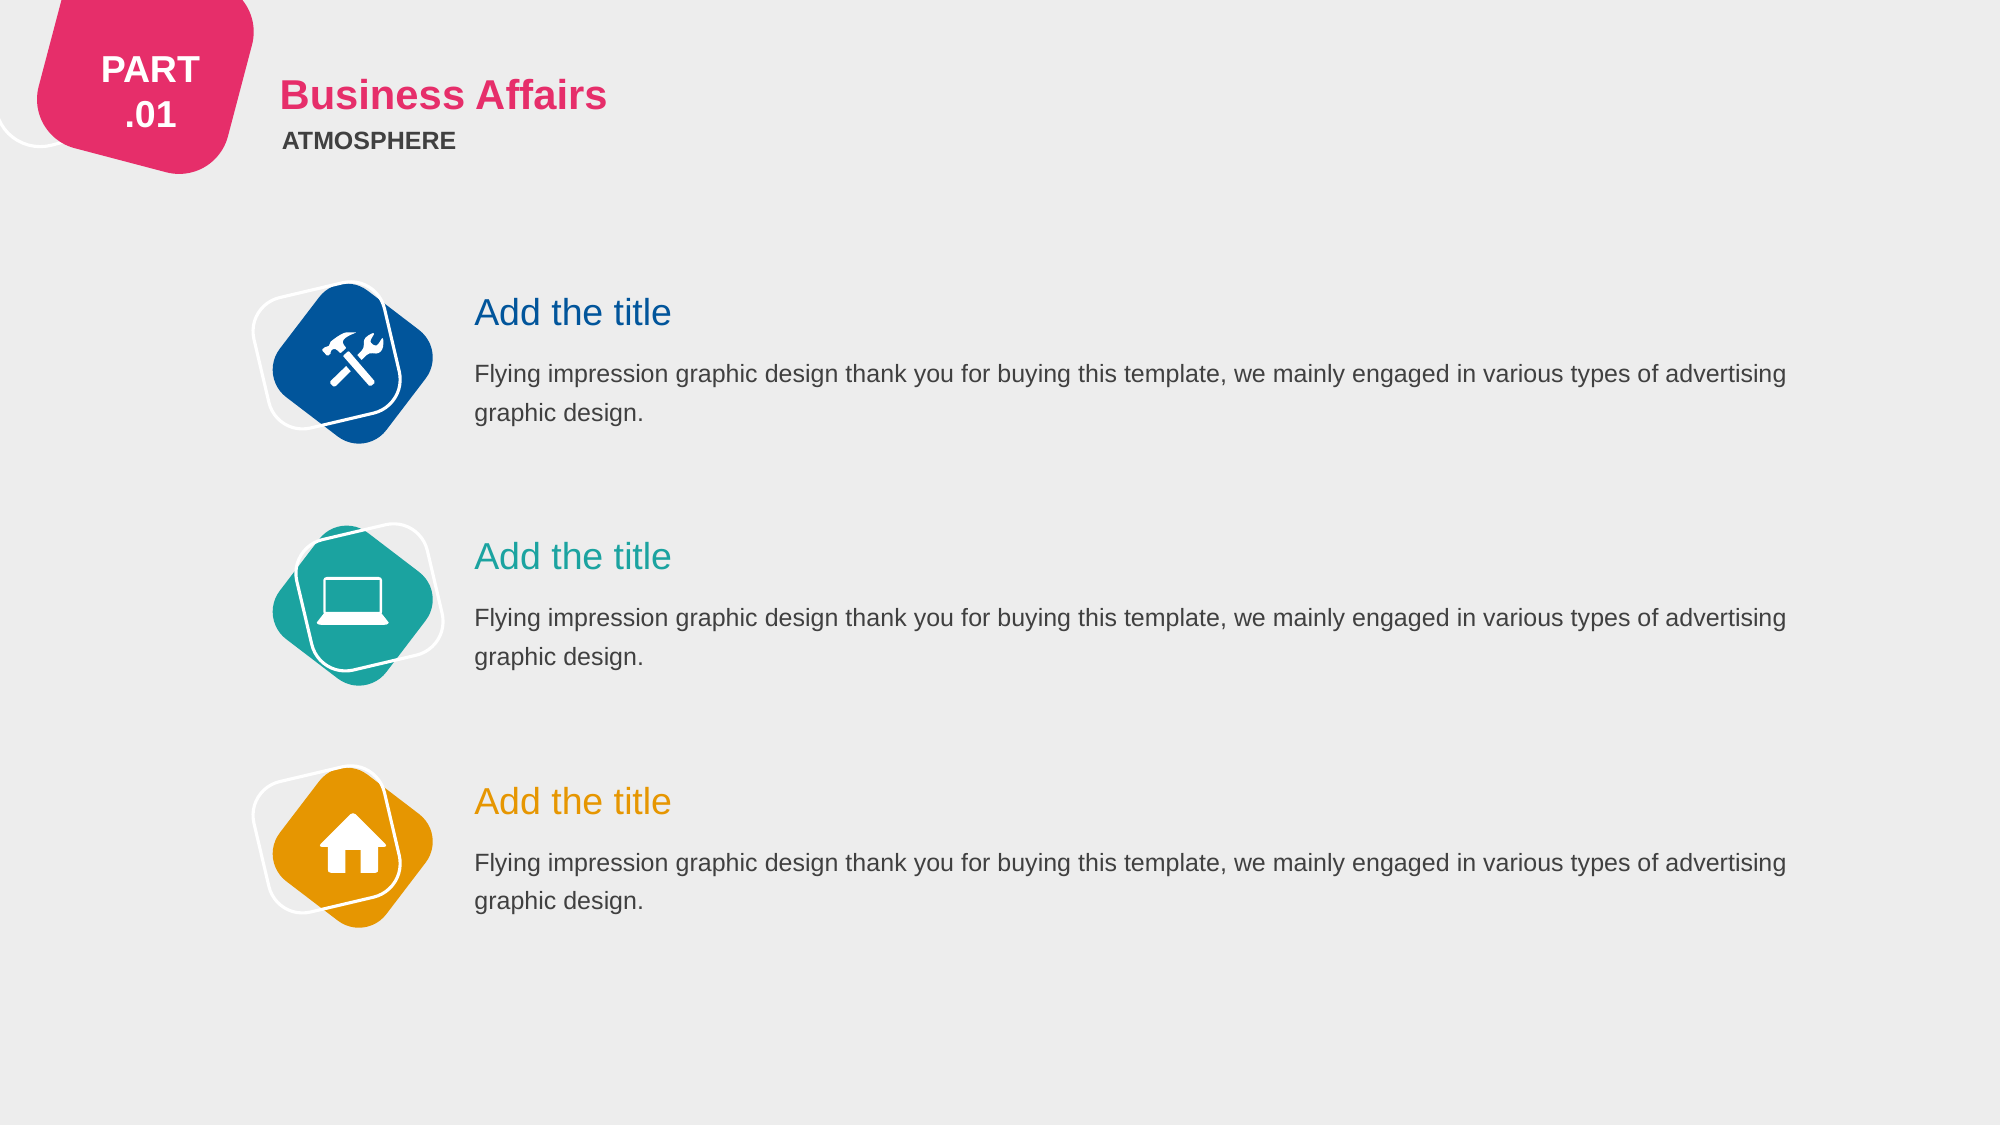

PART
.01
Business Affairs
ATMOSPHERE
Add the title

Flying impression graphic design thank you for buying this template, we mainly engaged in various types of advertising graphic design.
Add the title

Flying impression graphic design thank you for buying this template, we mainly engaged in various types of advertising graphic design.
Add the title

Flying impression graphic design thank you for buying this template, we mainly engaged in various types of advertising graphic design.